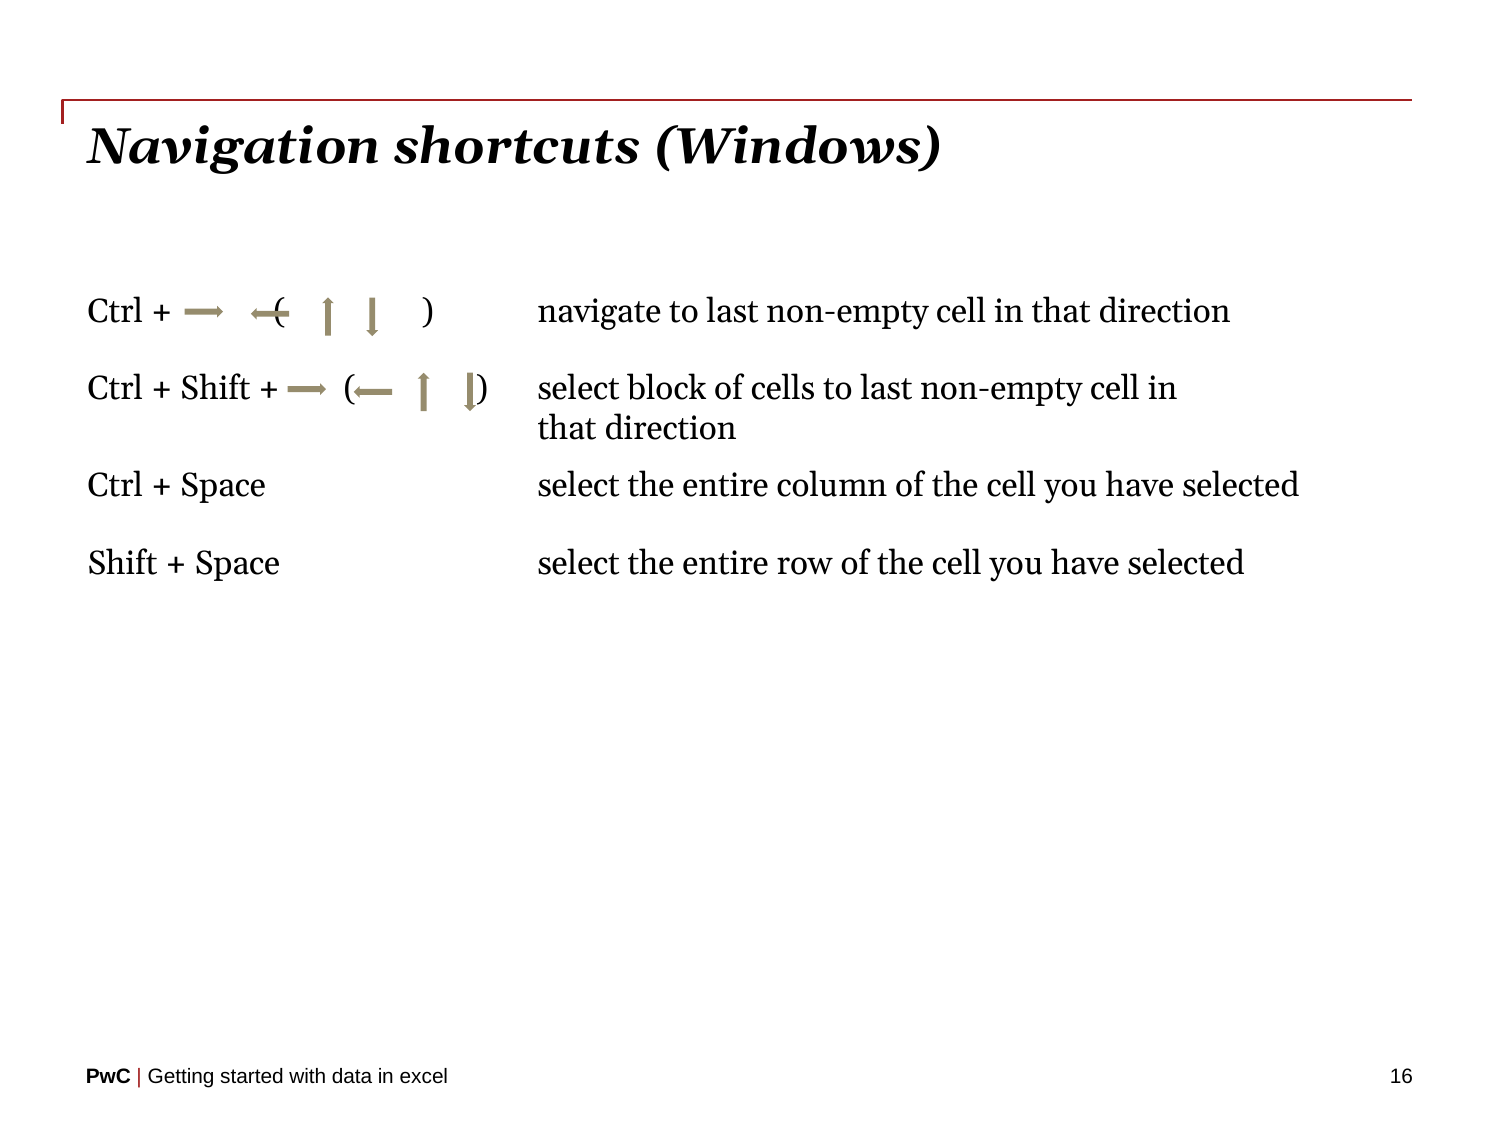

# Navigation shortcuts (Windows)
Ctrl +           (                 ) 	navigate to last non-empty cell in that direction
Ctrl + Shift +        (               ) 	select block of cells to last non-empty cell in 			 	that direction

Ctrl + Space		select the entire column of the cell you have selected
Shift + Space		select the entire row of the cell you have selected
16